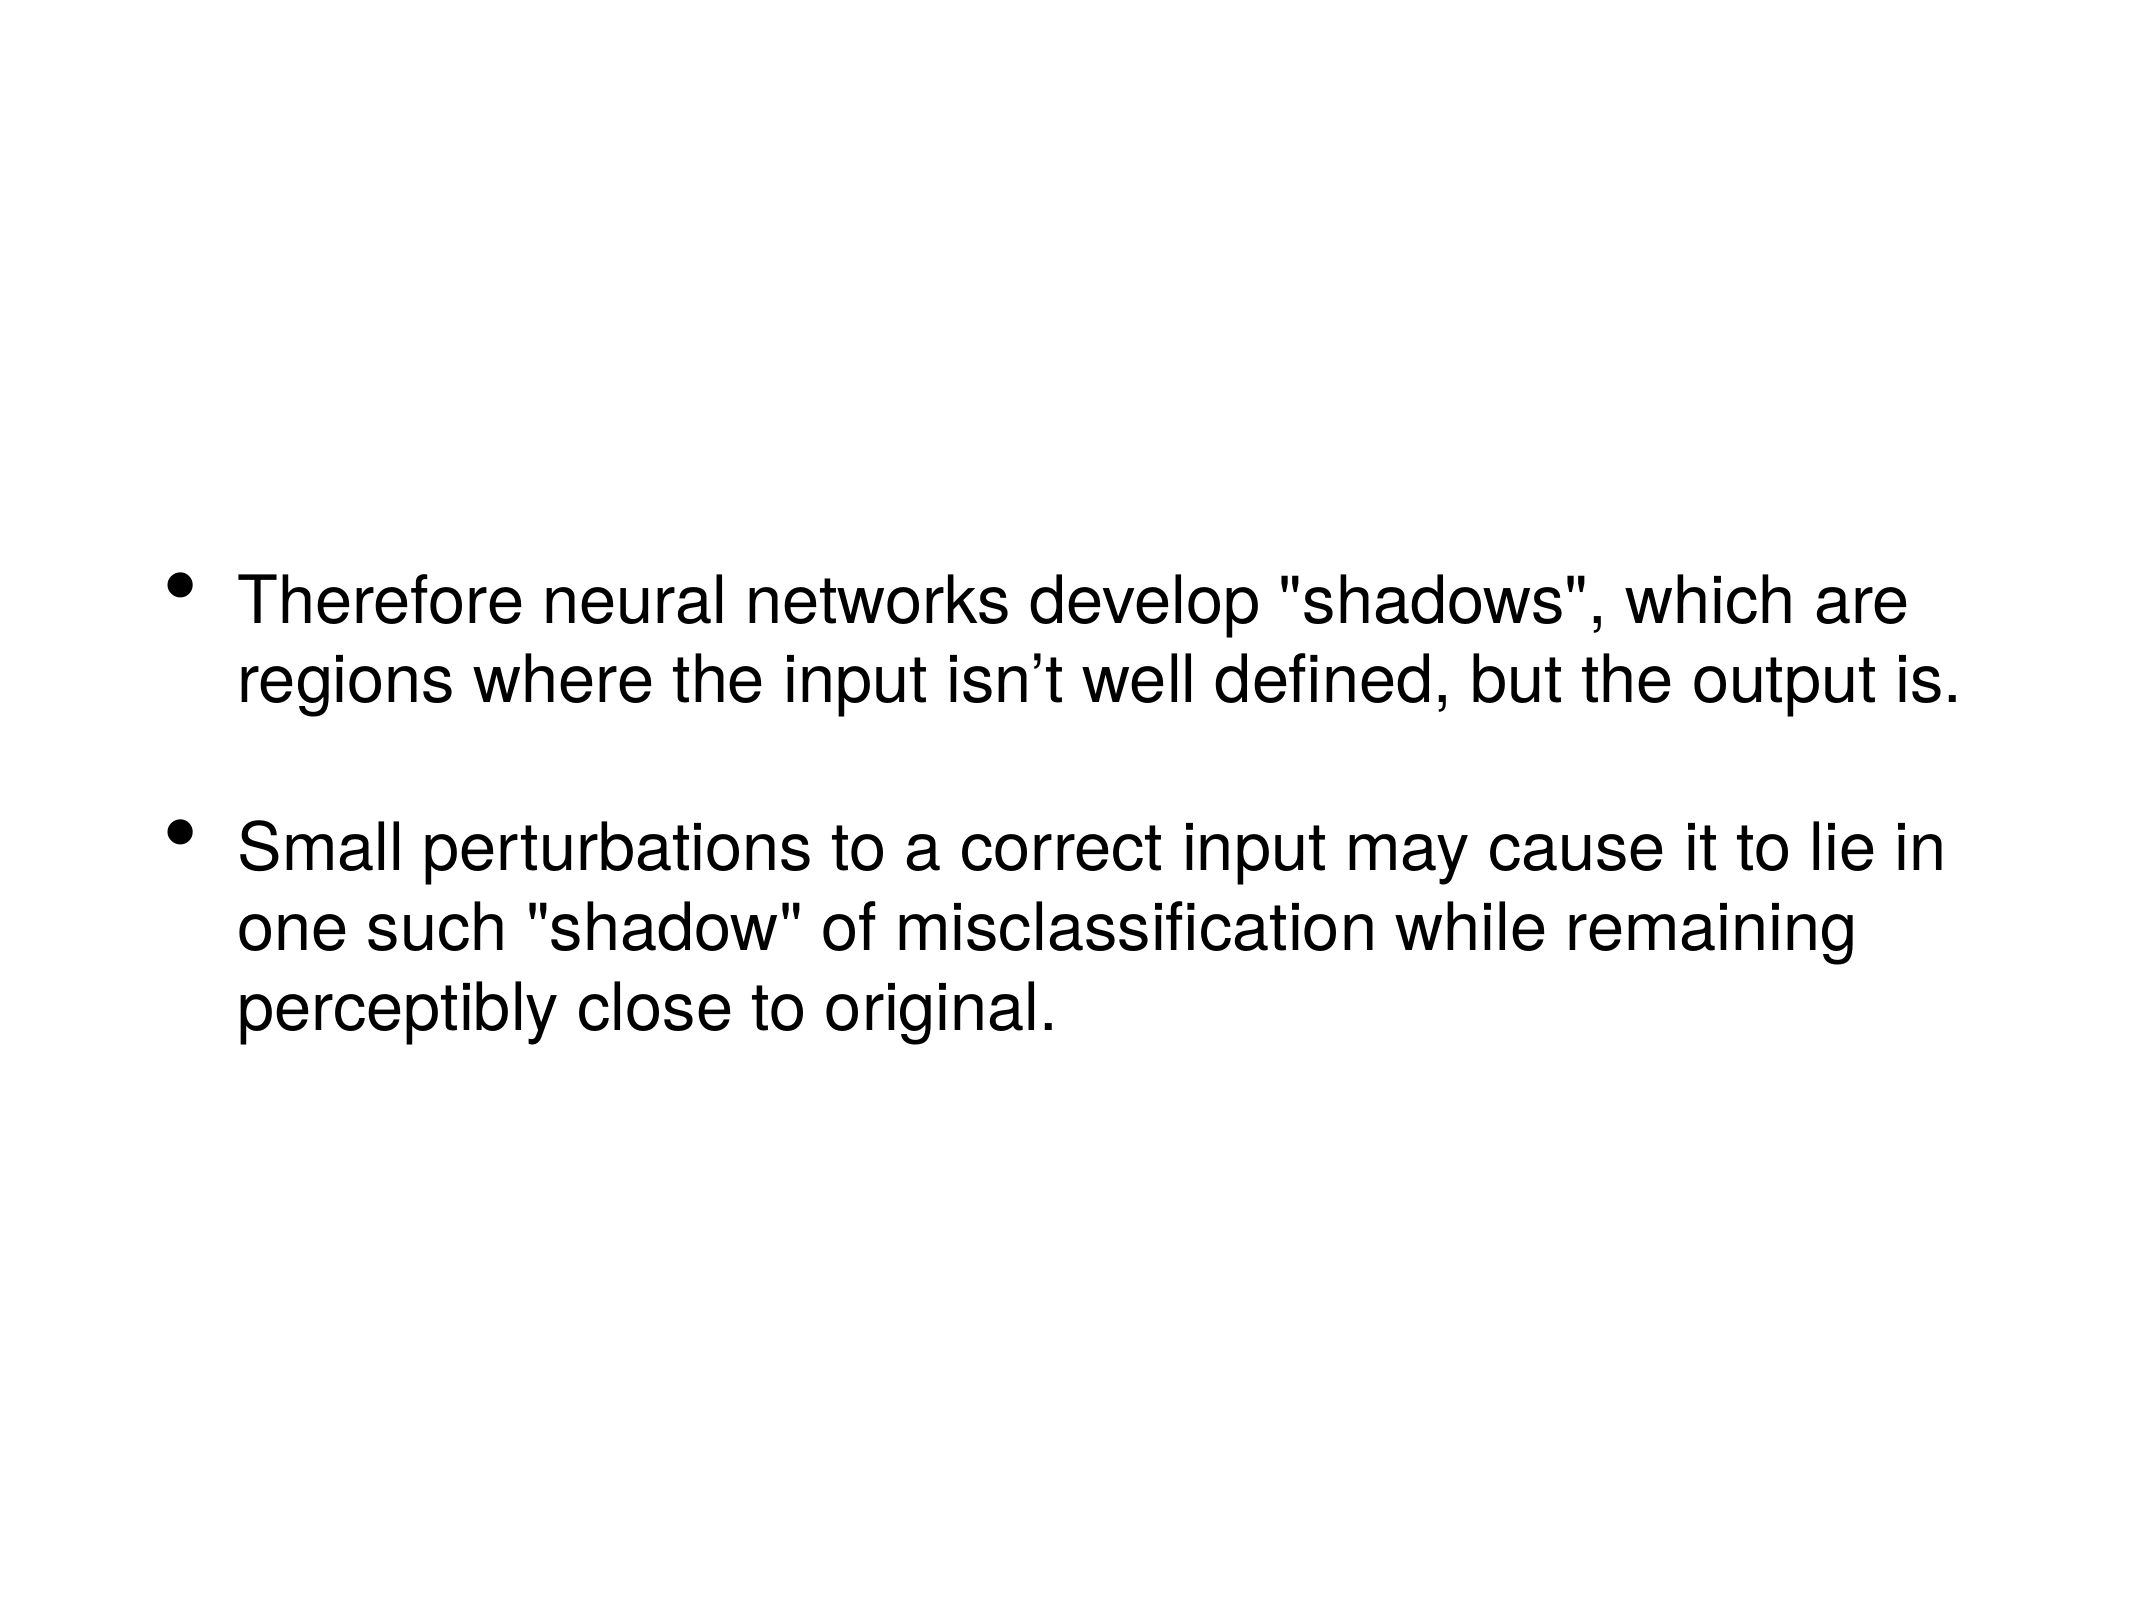

Therefore neural networks develop "shadows", which are regions where the input isn’t well defined, but the output is.
Small perturbations to a correct input may cause it to lie in one such "shadow" of misclassification while remaining perceptibly close to original.